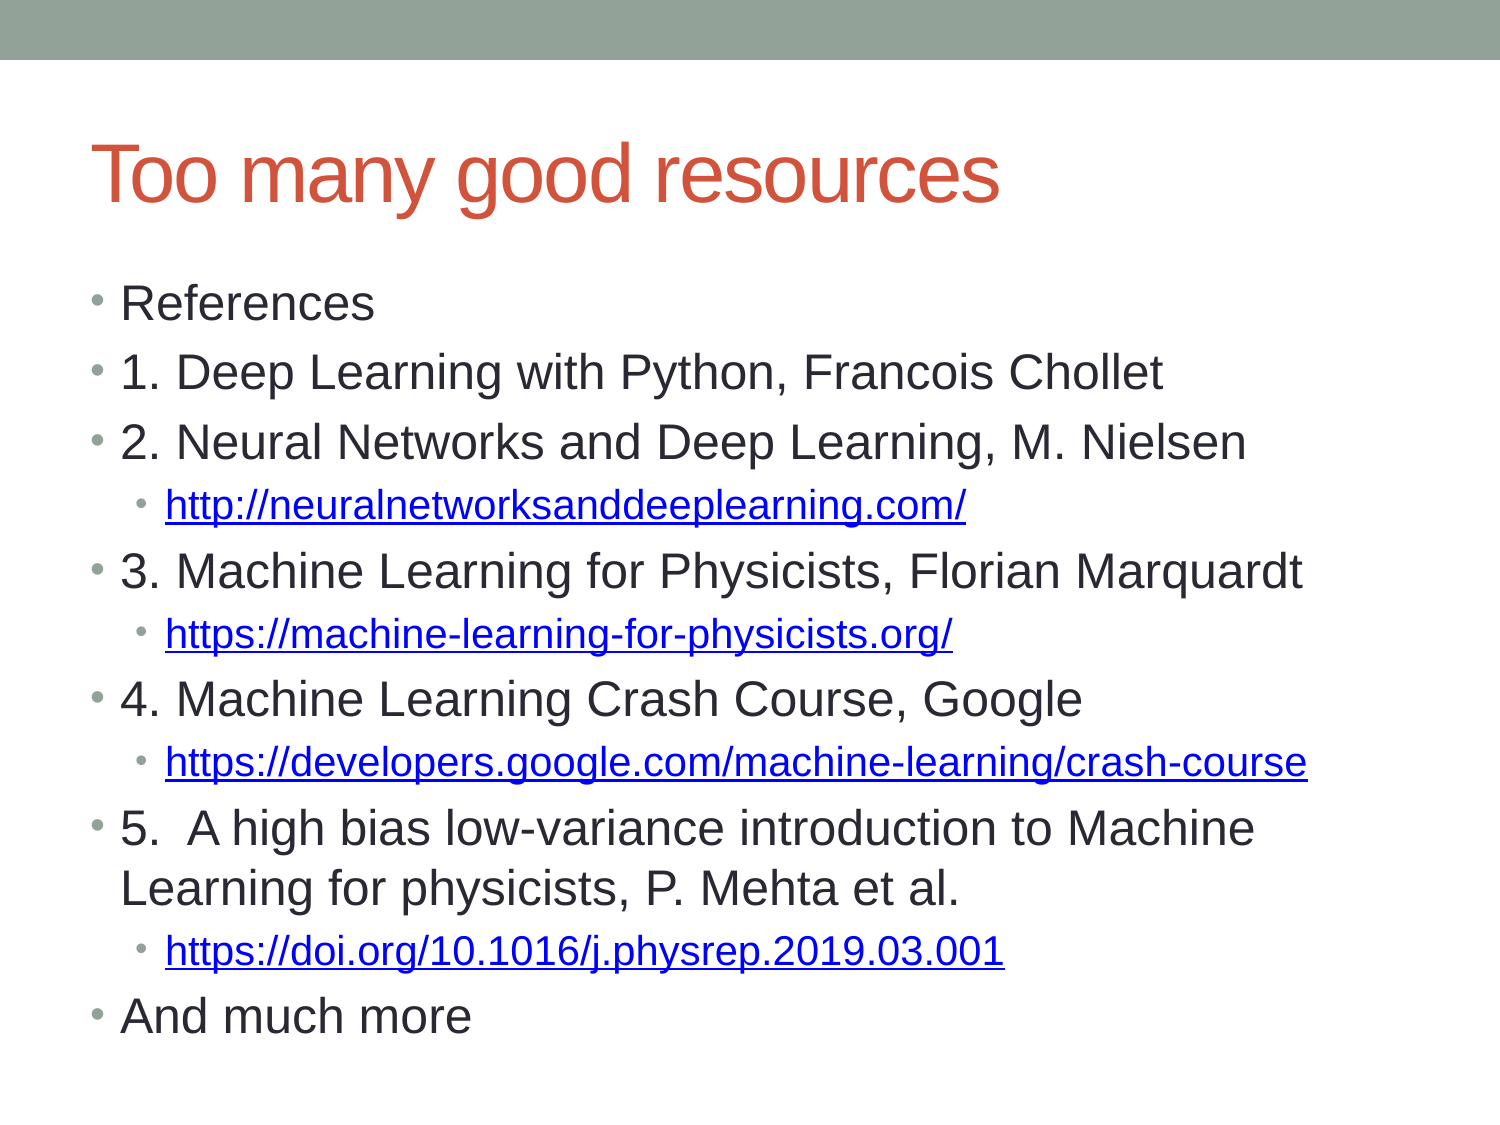

# Too many good resources
References
1. Deep Learning with Python, Francois Chollet
2. Neural Networks and Deep Learning, M. Nielsen
http://neuralnetworksanddeeplearning.com/
3. Machine Learning for Physicists, Florian Marquardt
https://machine-learning-for-physicists.org/
4. Machine Learning Crash Course, Google
https://developers.google.com/machine-learning/crash-course
5.  A high bias low-variance introduction to Machine Learning for physicists, P. Mehta et al.
https://doi.org/10.1016/j.physrep.2019.03.001
And much more